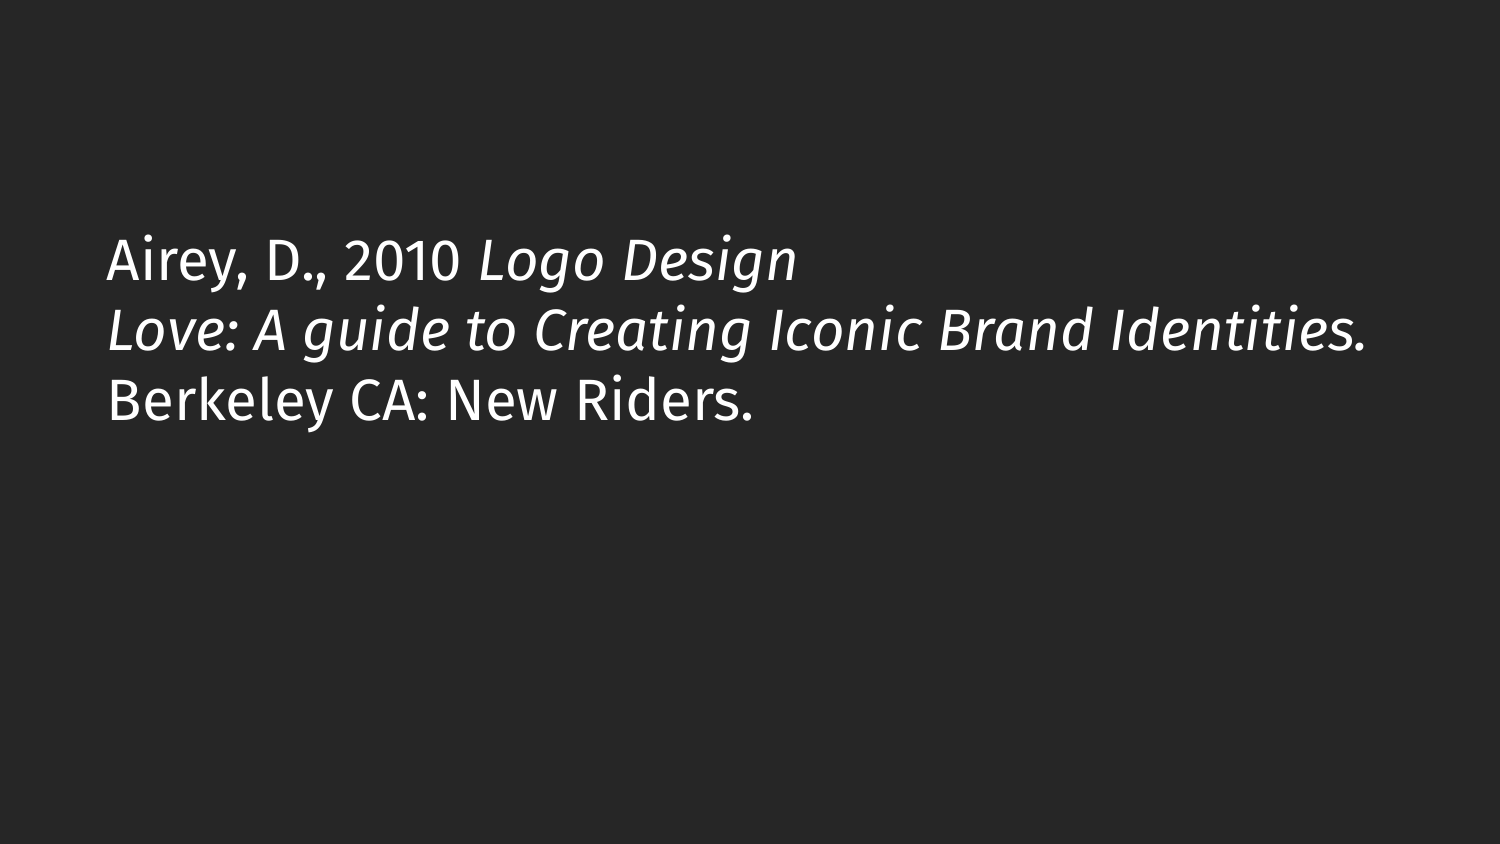

Airey, D., 2010 Logo Design
Love: A guide to Creating Iconic Brand Identities.
Berkeley CA: New Riders.